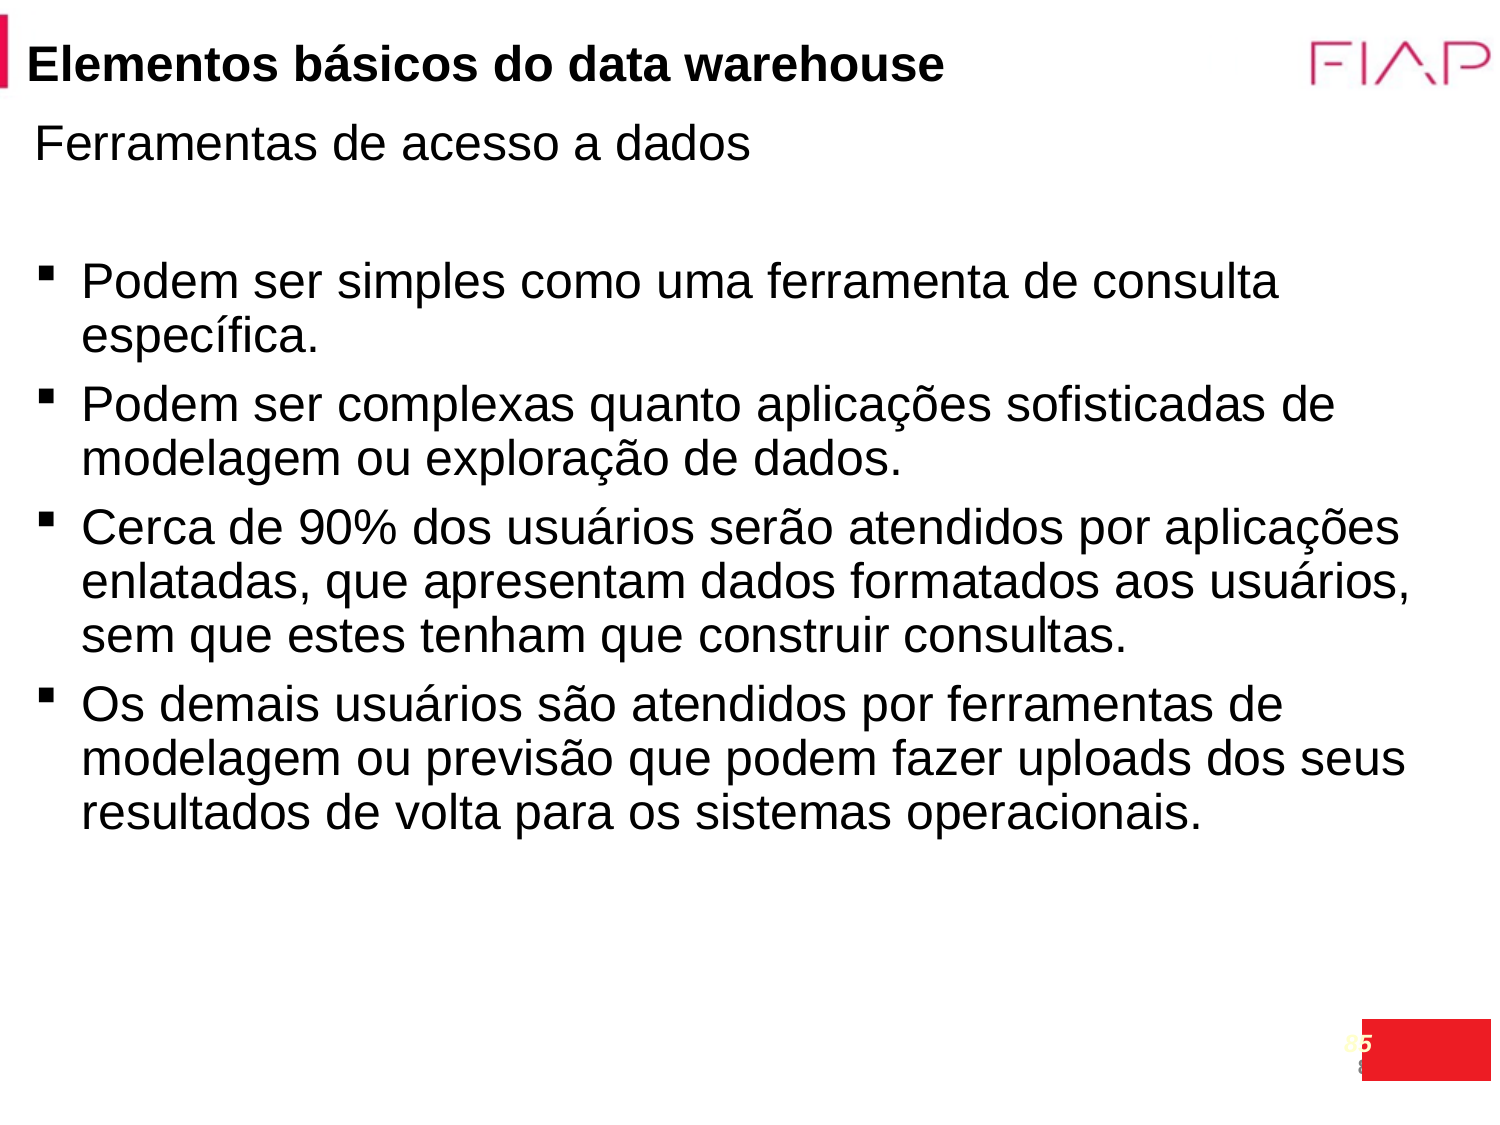

85
# Elementos básicos do data warehouse
Ferramentas de acesso a dados

Podem ser simples como uma ferramenta de consulta específica.
Podem ser complexas quanto aplicações sofisticadas de modelagem ou exploração de dados.
Cerca de 90% dos usuários serão atendidos por aplicações enlatadas, que apresentam dados formatados aos usuários, sem que estes tenham que construir consultas.
Os demais usuários são atendidos por ferramentas de modelagem ou previsão que podem fazer uploads dos seus resultados de volta para os sistemas operacionais.